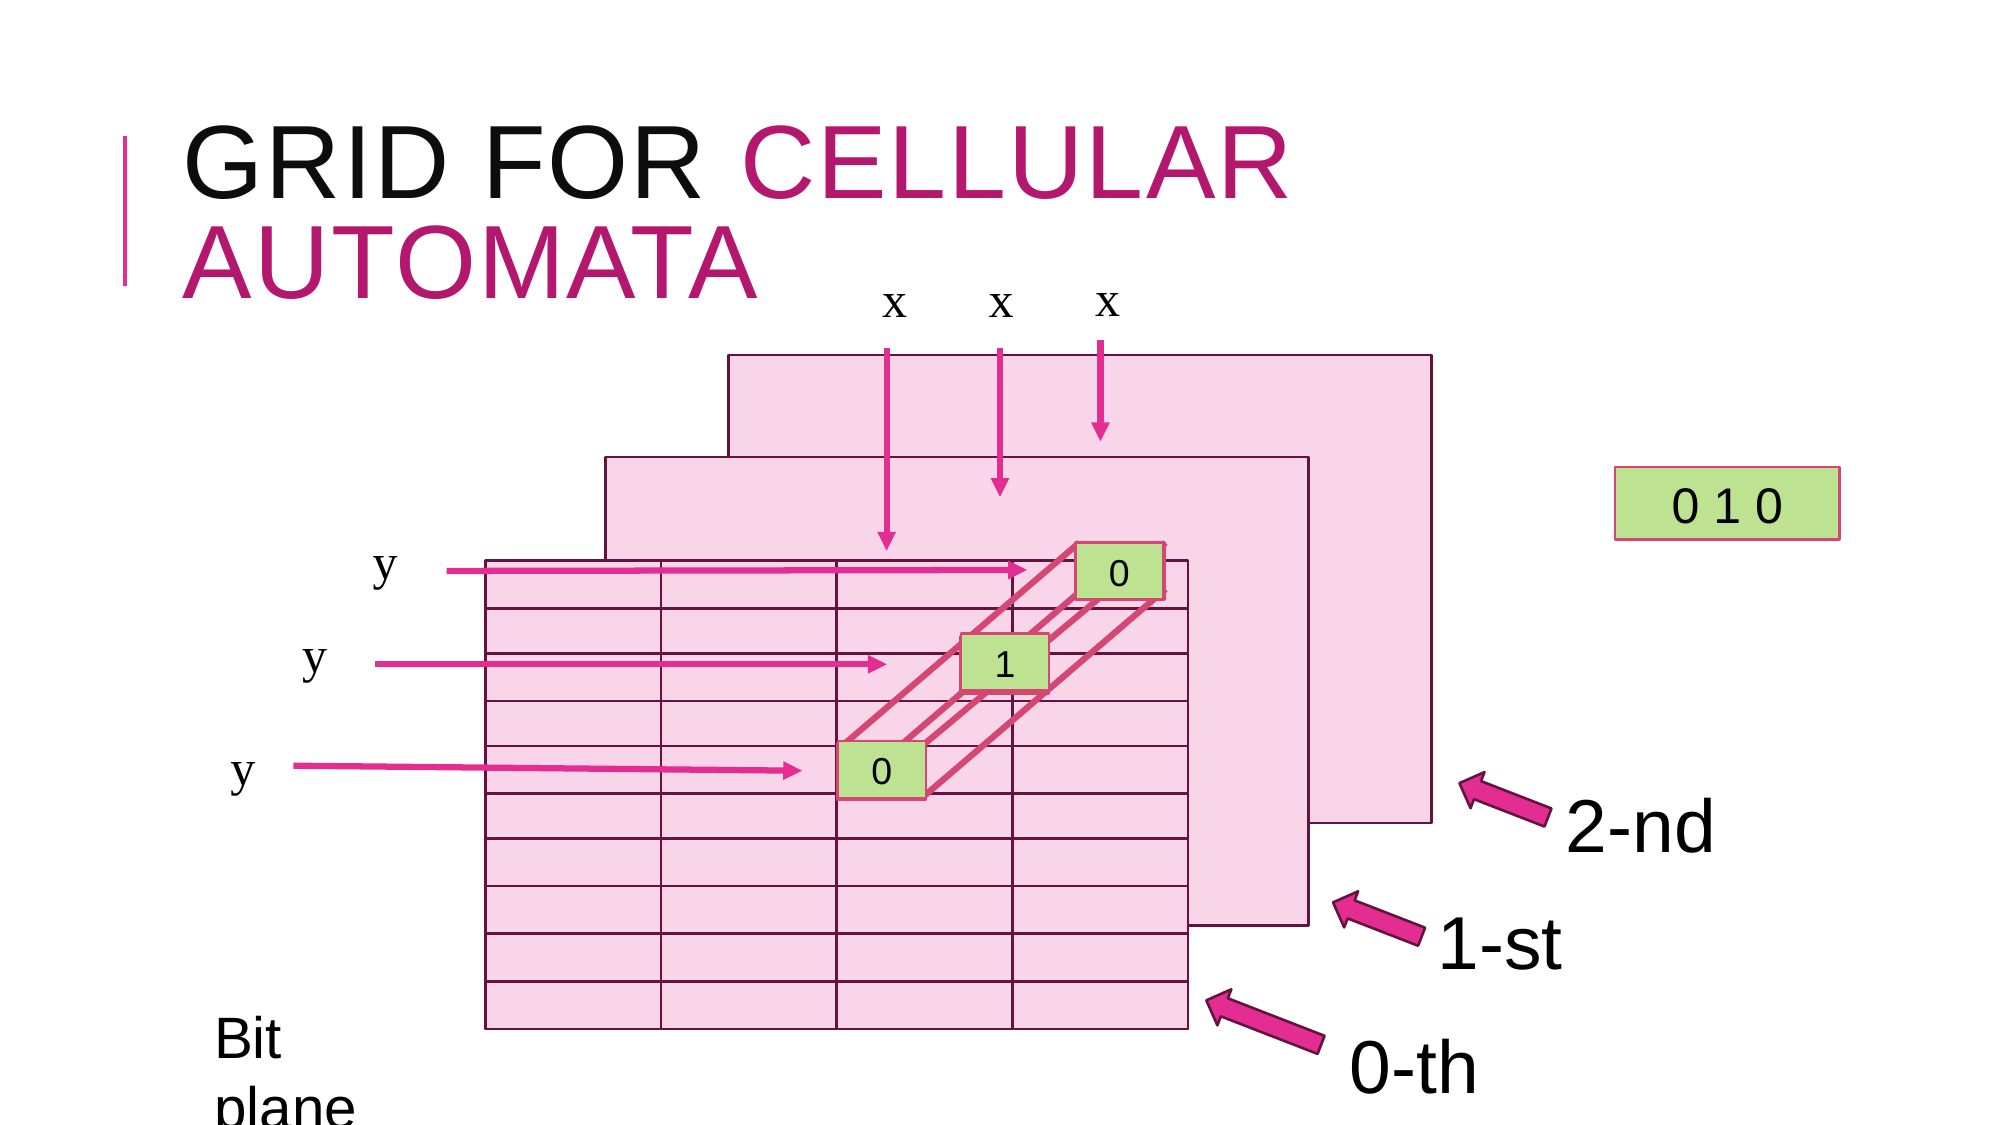

# Grid for Cellular automata
x
x
x

0 1 0
y
0
1
0
0

y
1
y
0
2-nd

1-st

Bit plane

0-th